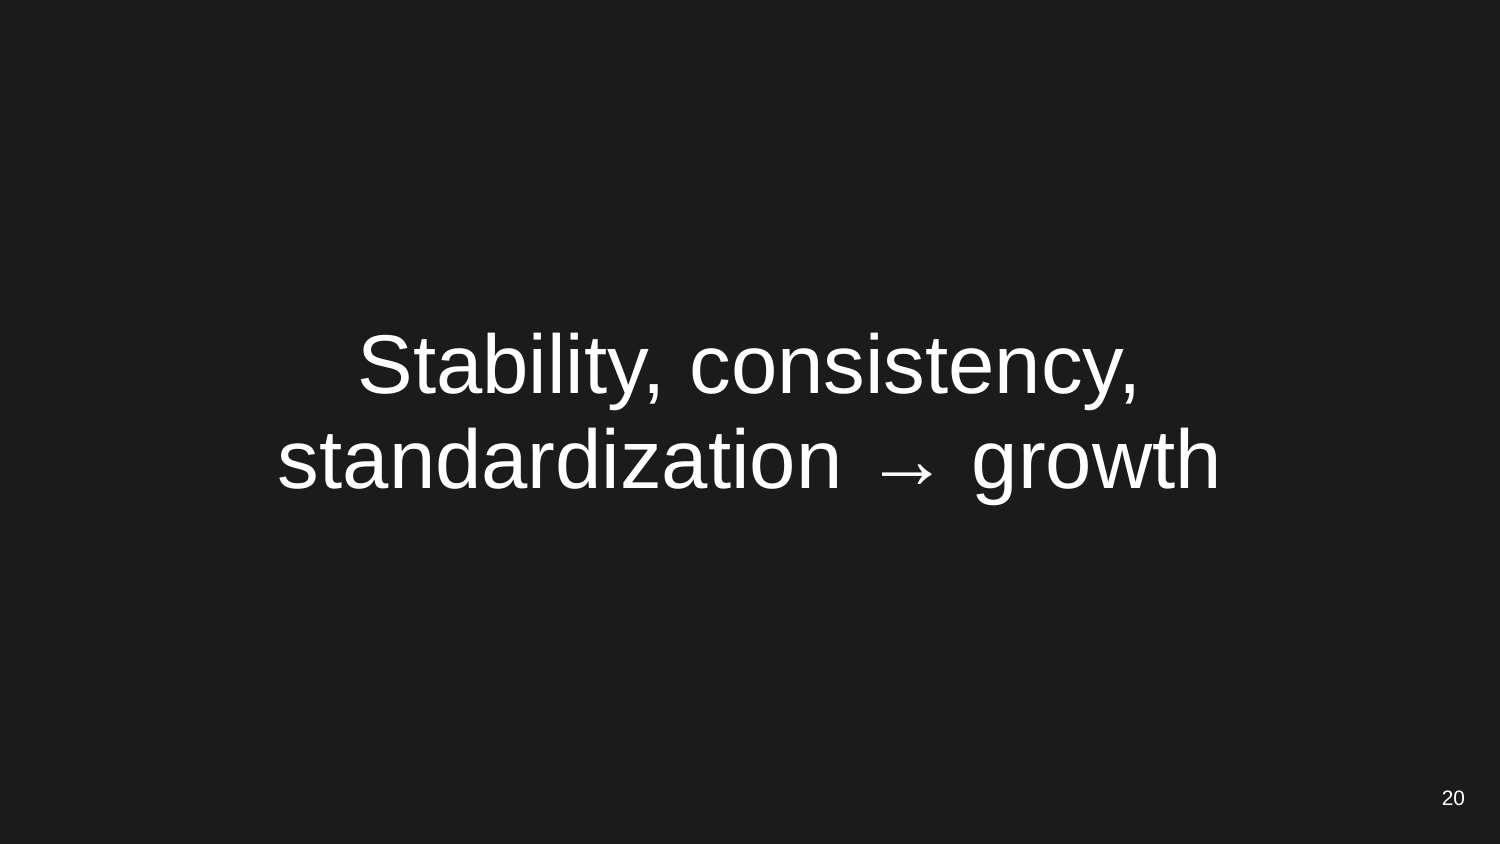

# Stability, consistency, standardization → growth
20